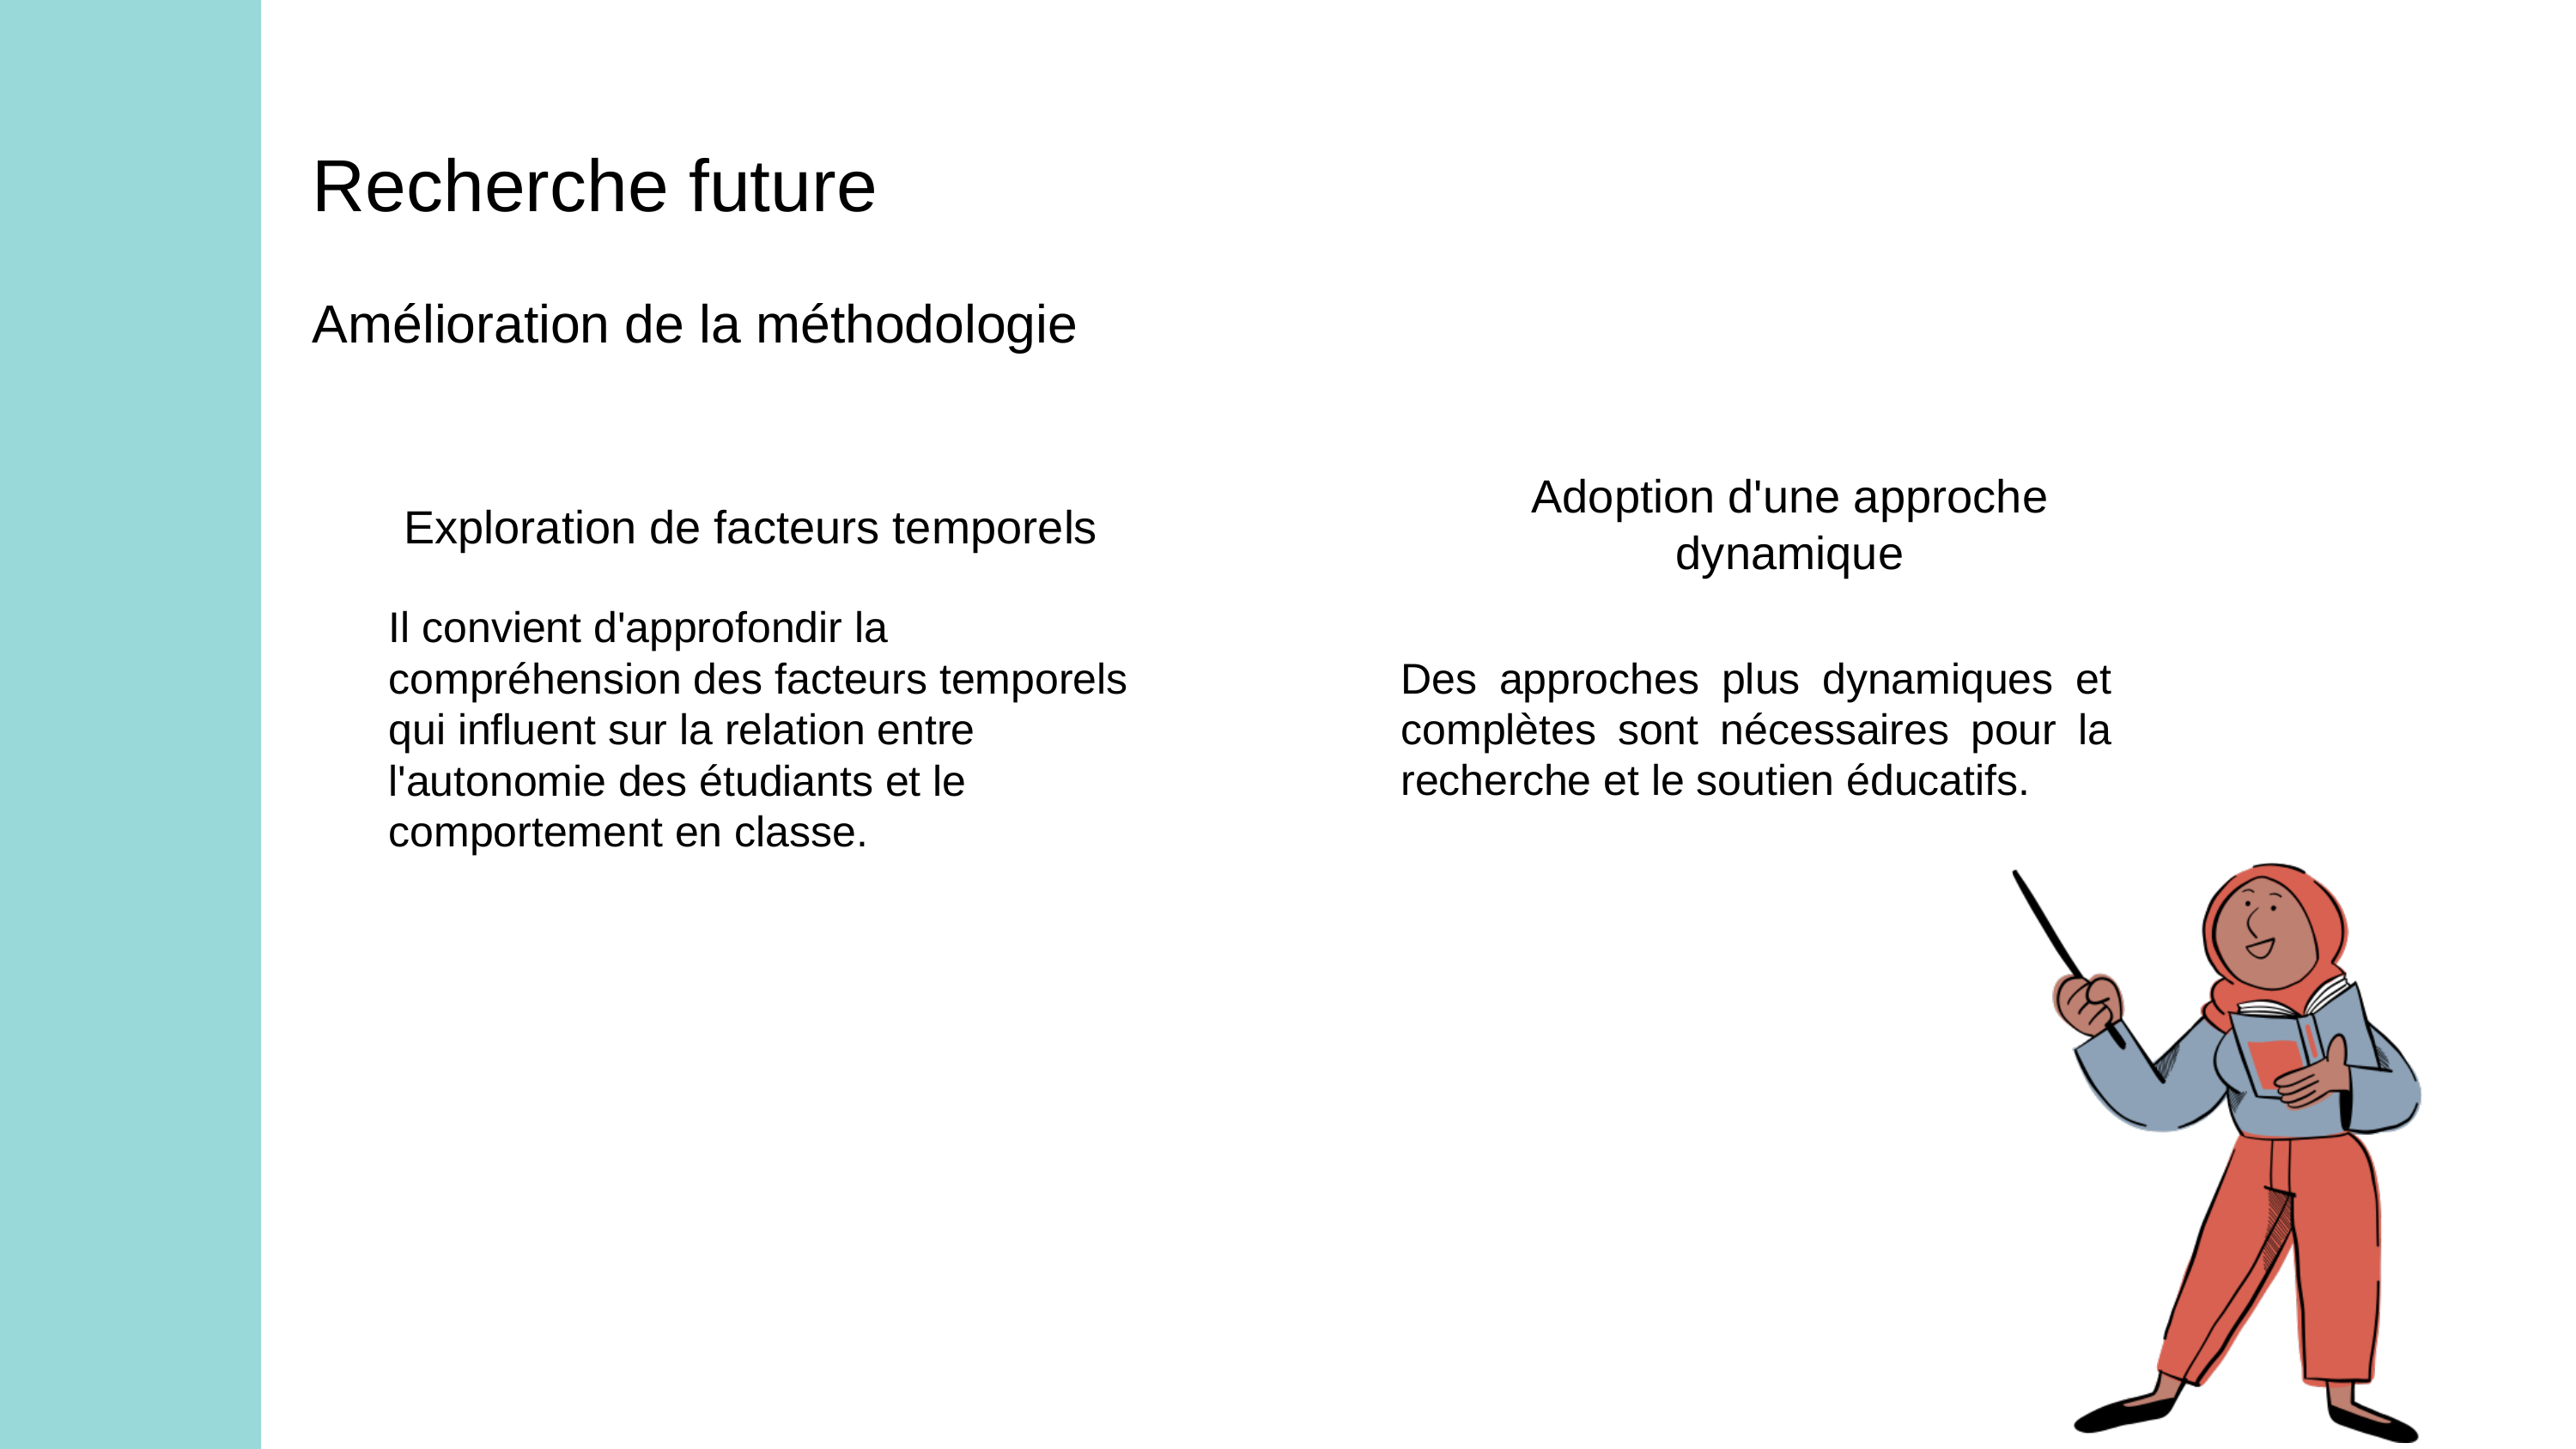

Recherche future
Amélioration de la méthodologie

Adoption d'une approche dynamique
Exploration de facteurs temporels
Il convient d'approfondir la compréhension des facteurs temporels qui inﬂuent sur la relation entre l'autonomie des étudiants et le comportement en classe.
Des approches plus dynamiques et complètes sont nécessaires pour la recherche et le soutien éducatifs.